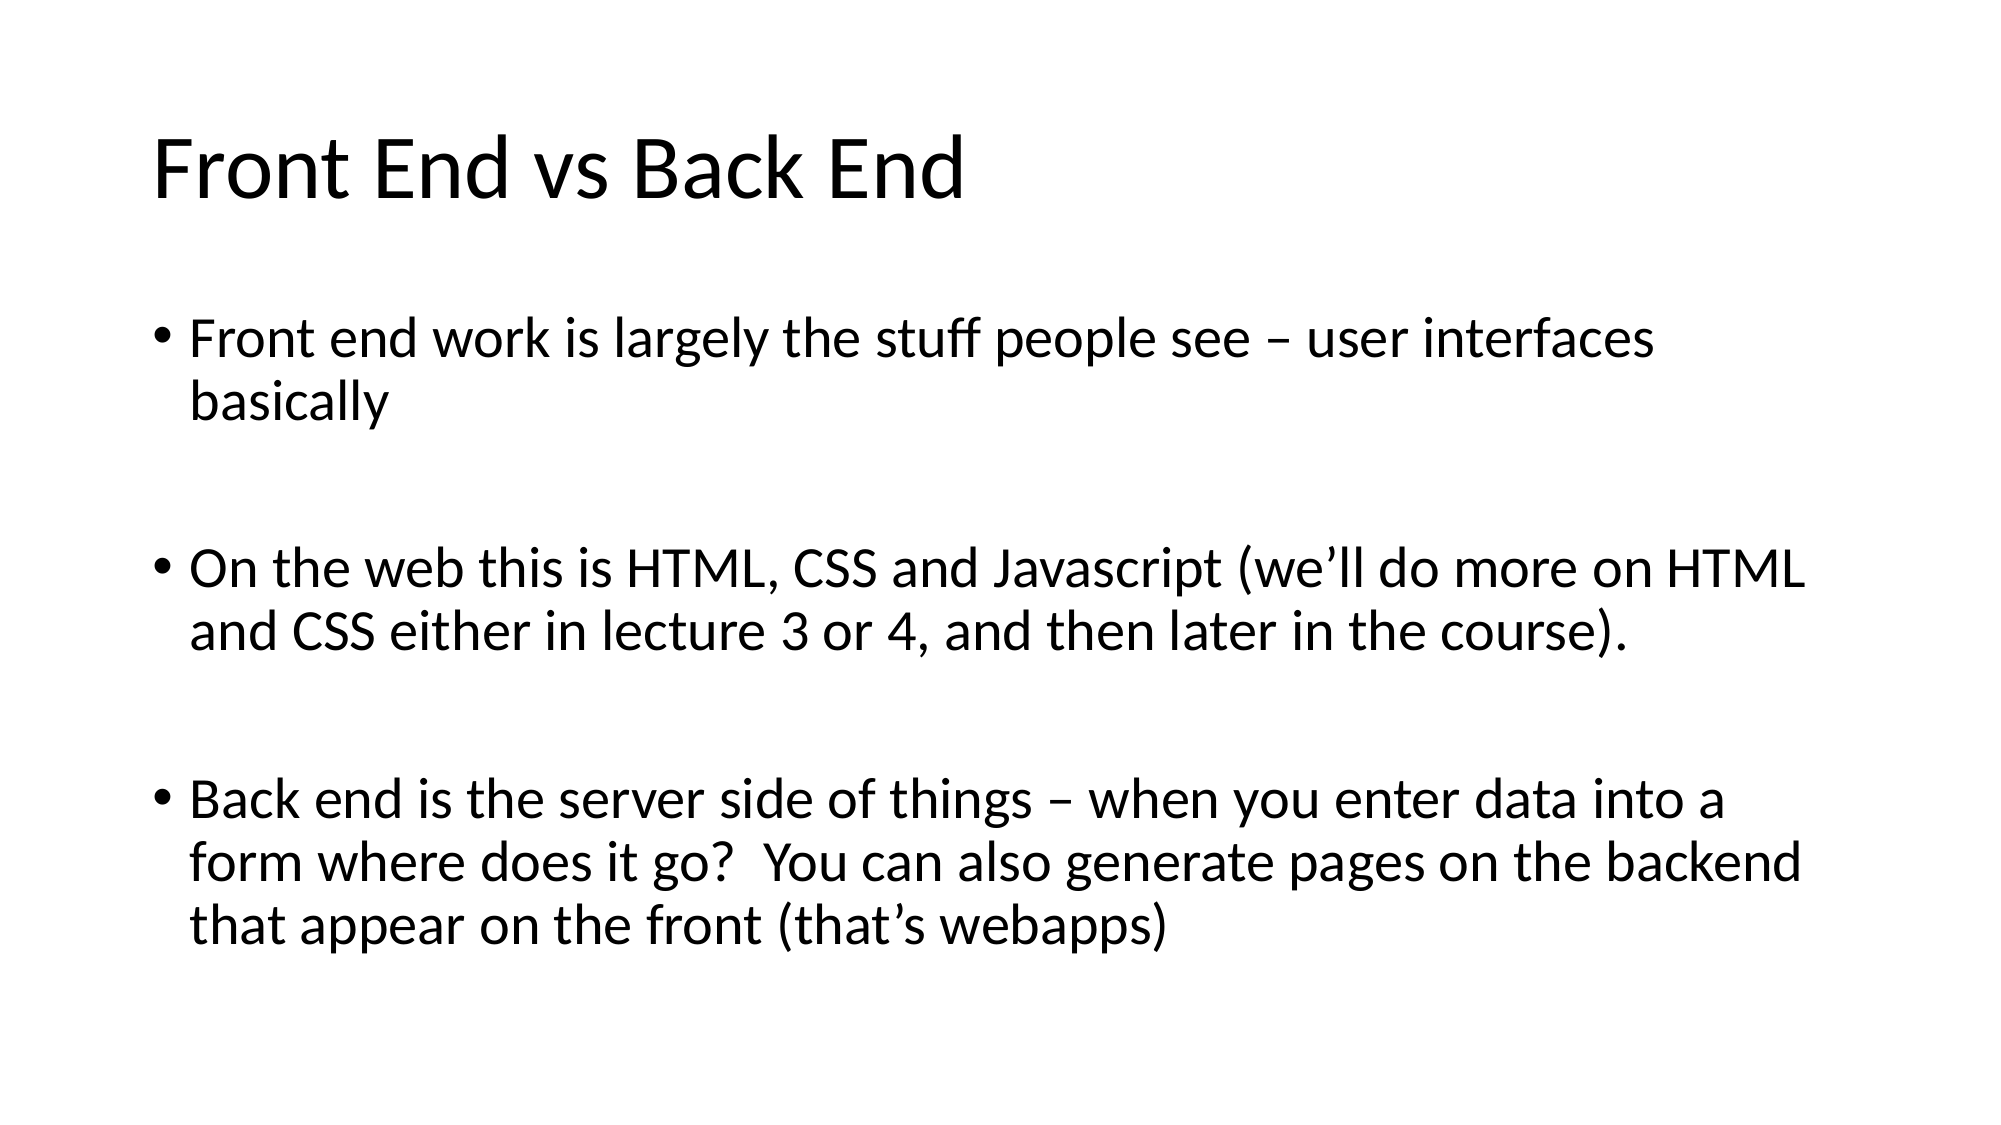

# Front End vs Back End
Front end work is largely the stuff people see – user interfaces basically

On the web this is HTML, CSS and Javascript (we’ll do more on HTML and CSS either in lecture 3 or 4, and then later in the course).

Back end is the server side of things – when you enter data into a form where does it go?  You can also generate pages on the backend that appear on the front (that’s webapps)